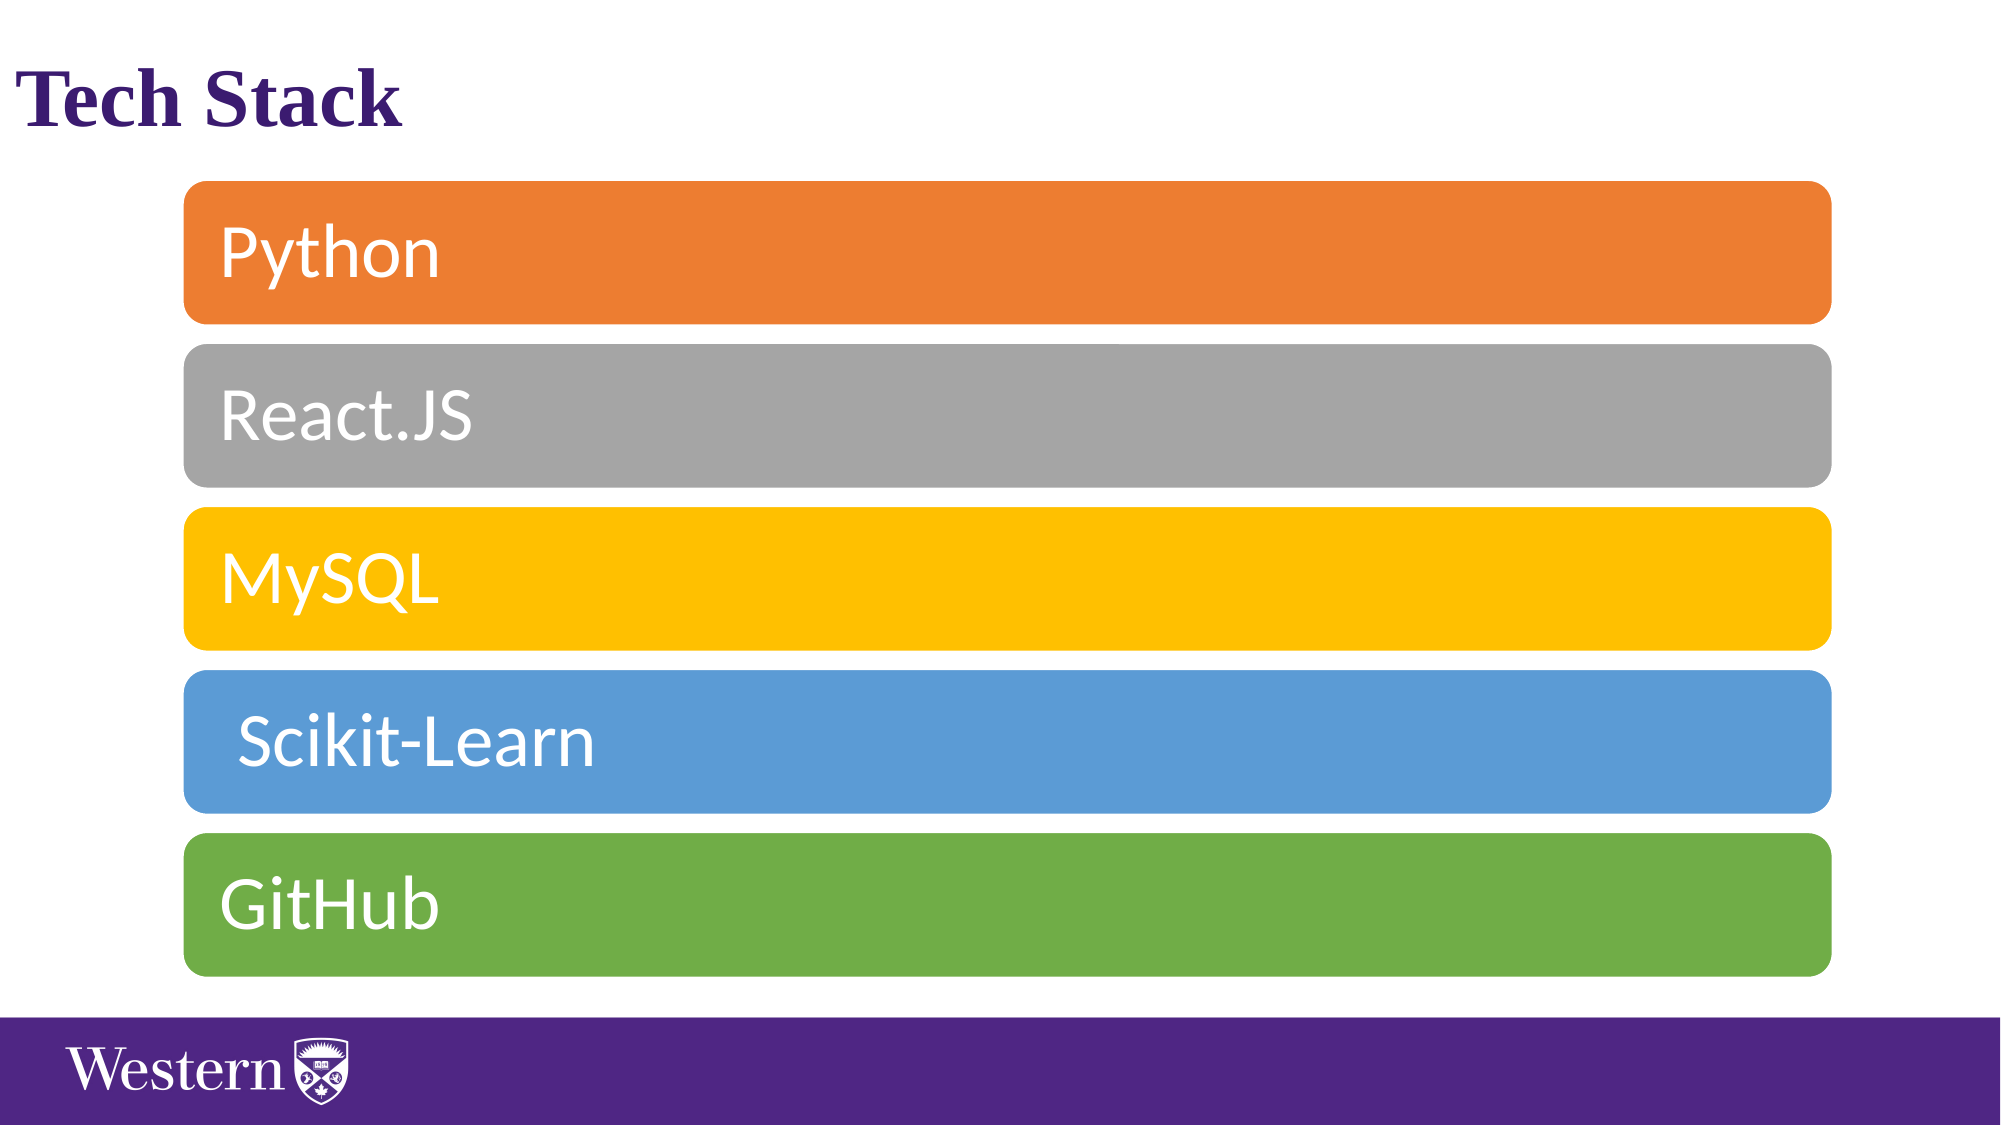

# Tech Stack
Python
React.JS
MySQL
 Scikit-Learn
GitHub